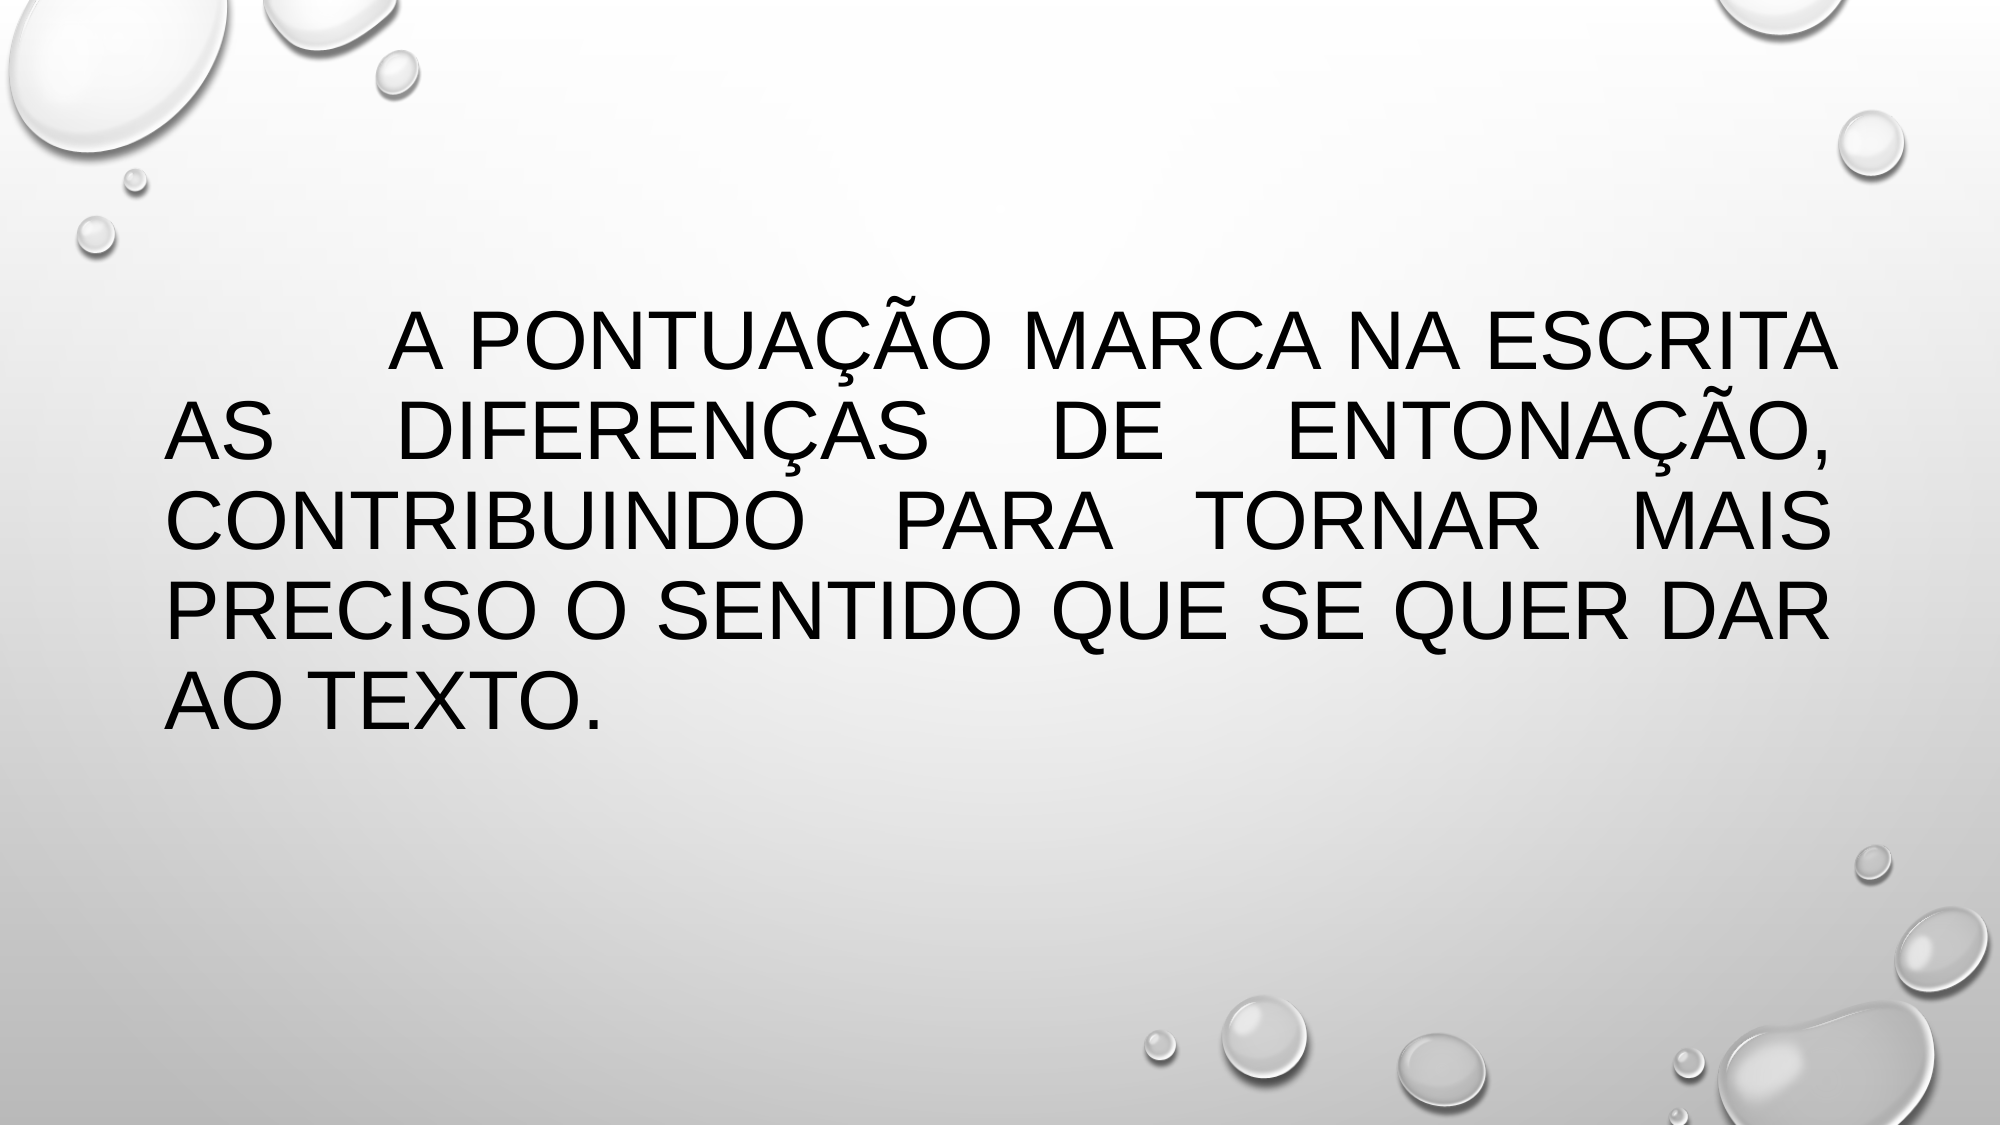

# a pontuação marca na escrita as diferenças de entonação, contribuindo para tornar mais preciso o sentido que se quer dar ao texto.